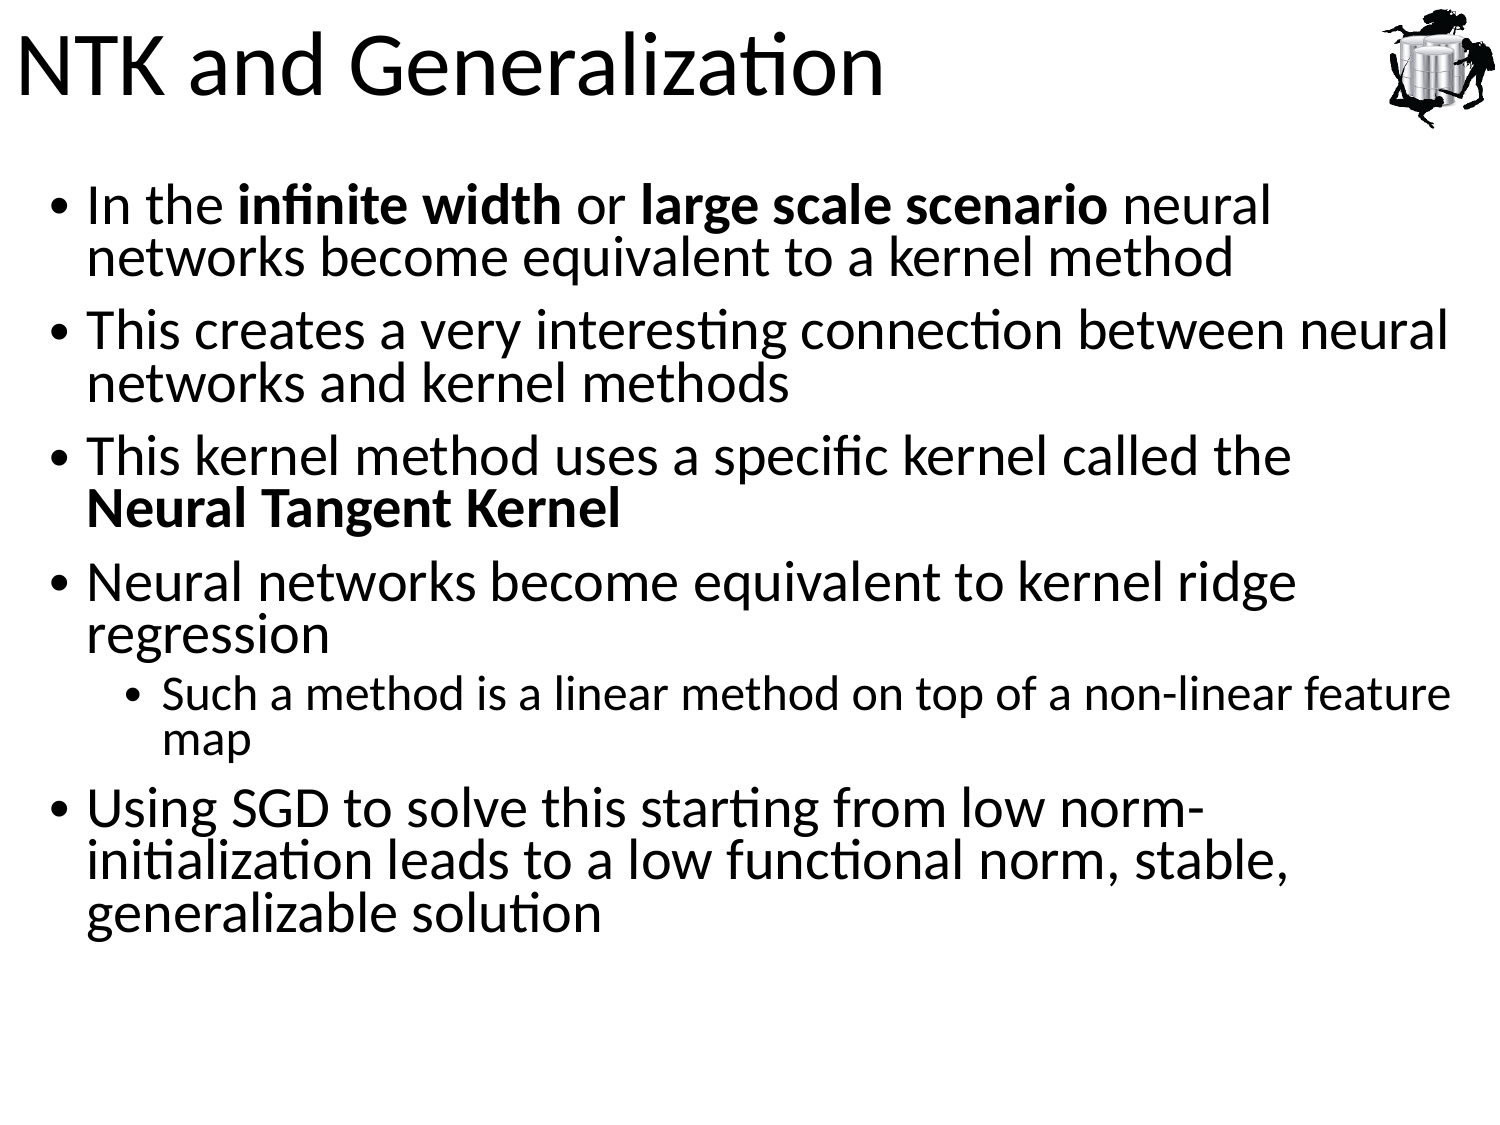

# NTK and Generalization
In the infinite width or large scale scenario neural networks become equivalent to a kernel method
This creates a very interesting connection between neural networks and kernel methods
This kernel method uses a specific kernel called the Neural Tangent Kernel
Neural networks become equivalent to kernel ridge regression
Such a method is a linear method on top of a non-linear feature map
Using SGD to solve this starting from low norm-initialization leads to a low functional norm, stable, generalizable solution